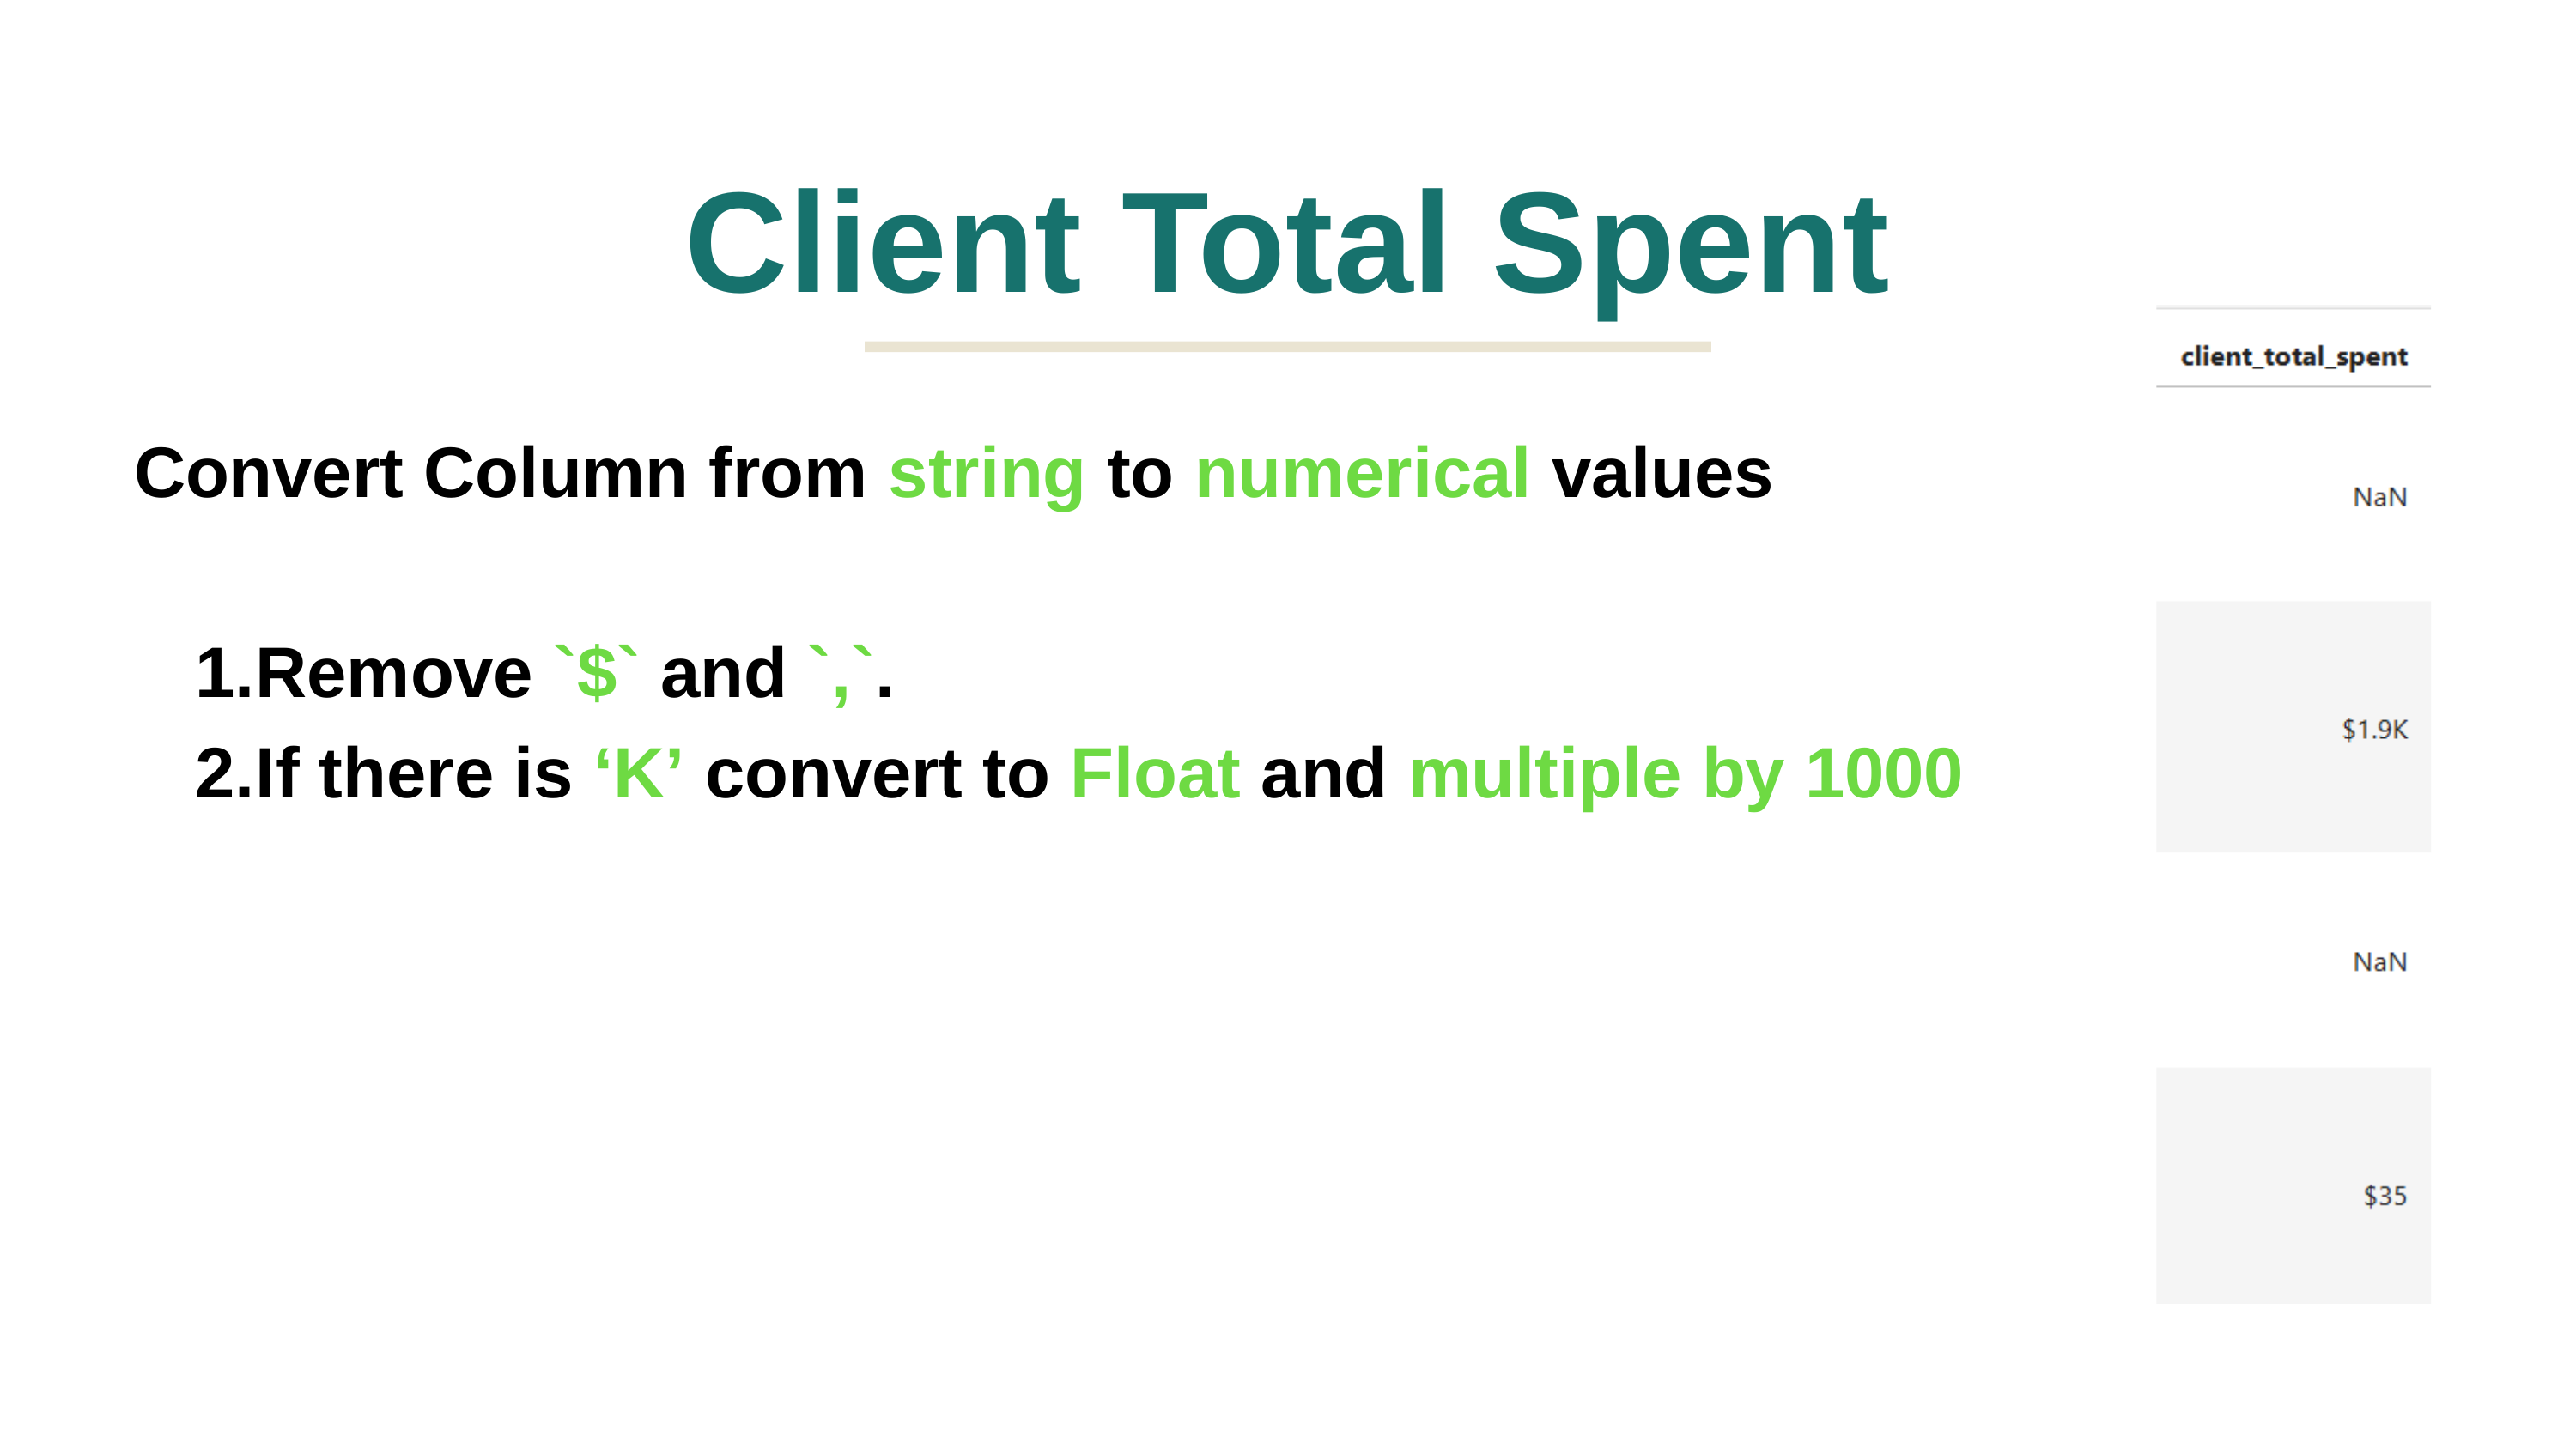

Client Total Spent

Convert Column from string to numerical values

Remove `$` and `,`.
If there is ‘K’ convert to Float and multiple by 1000